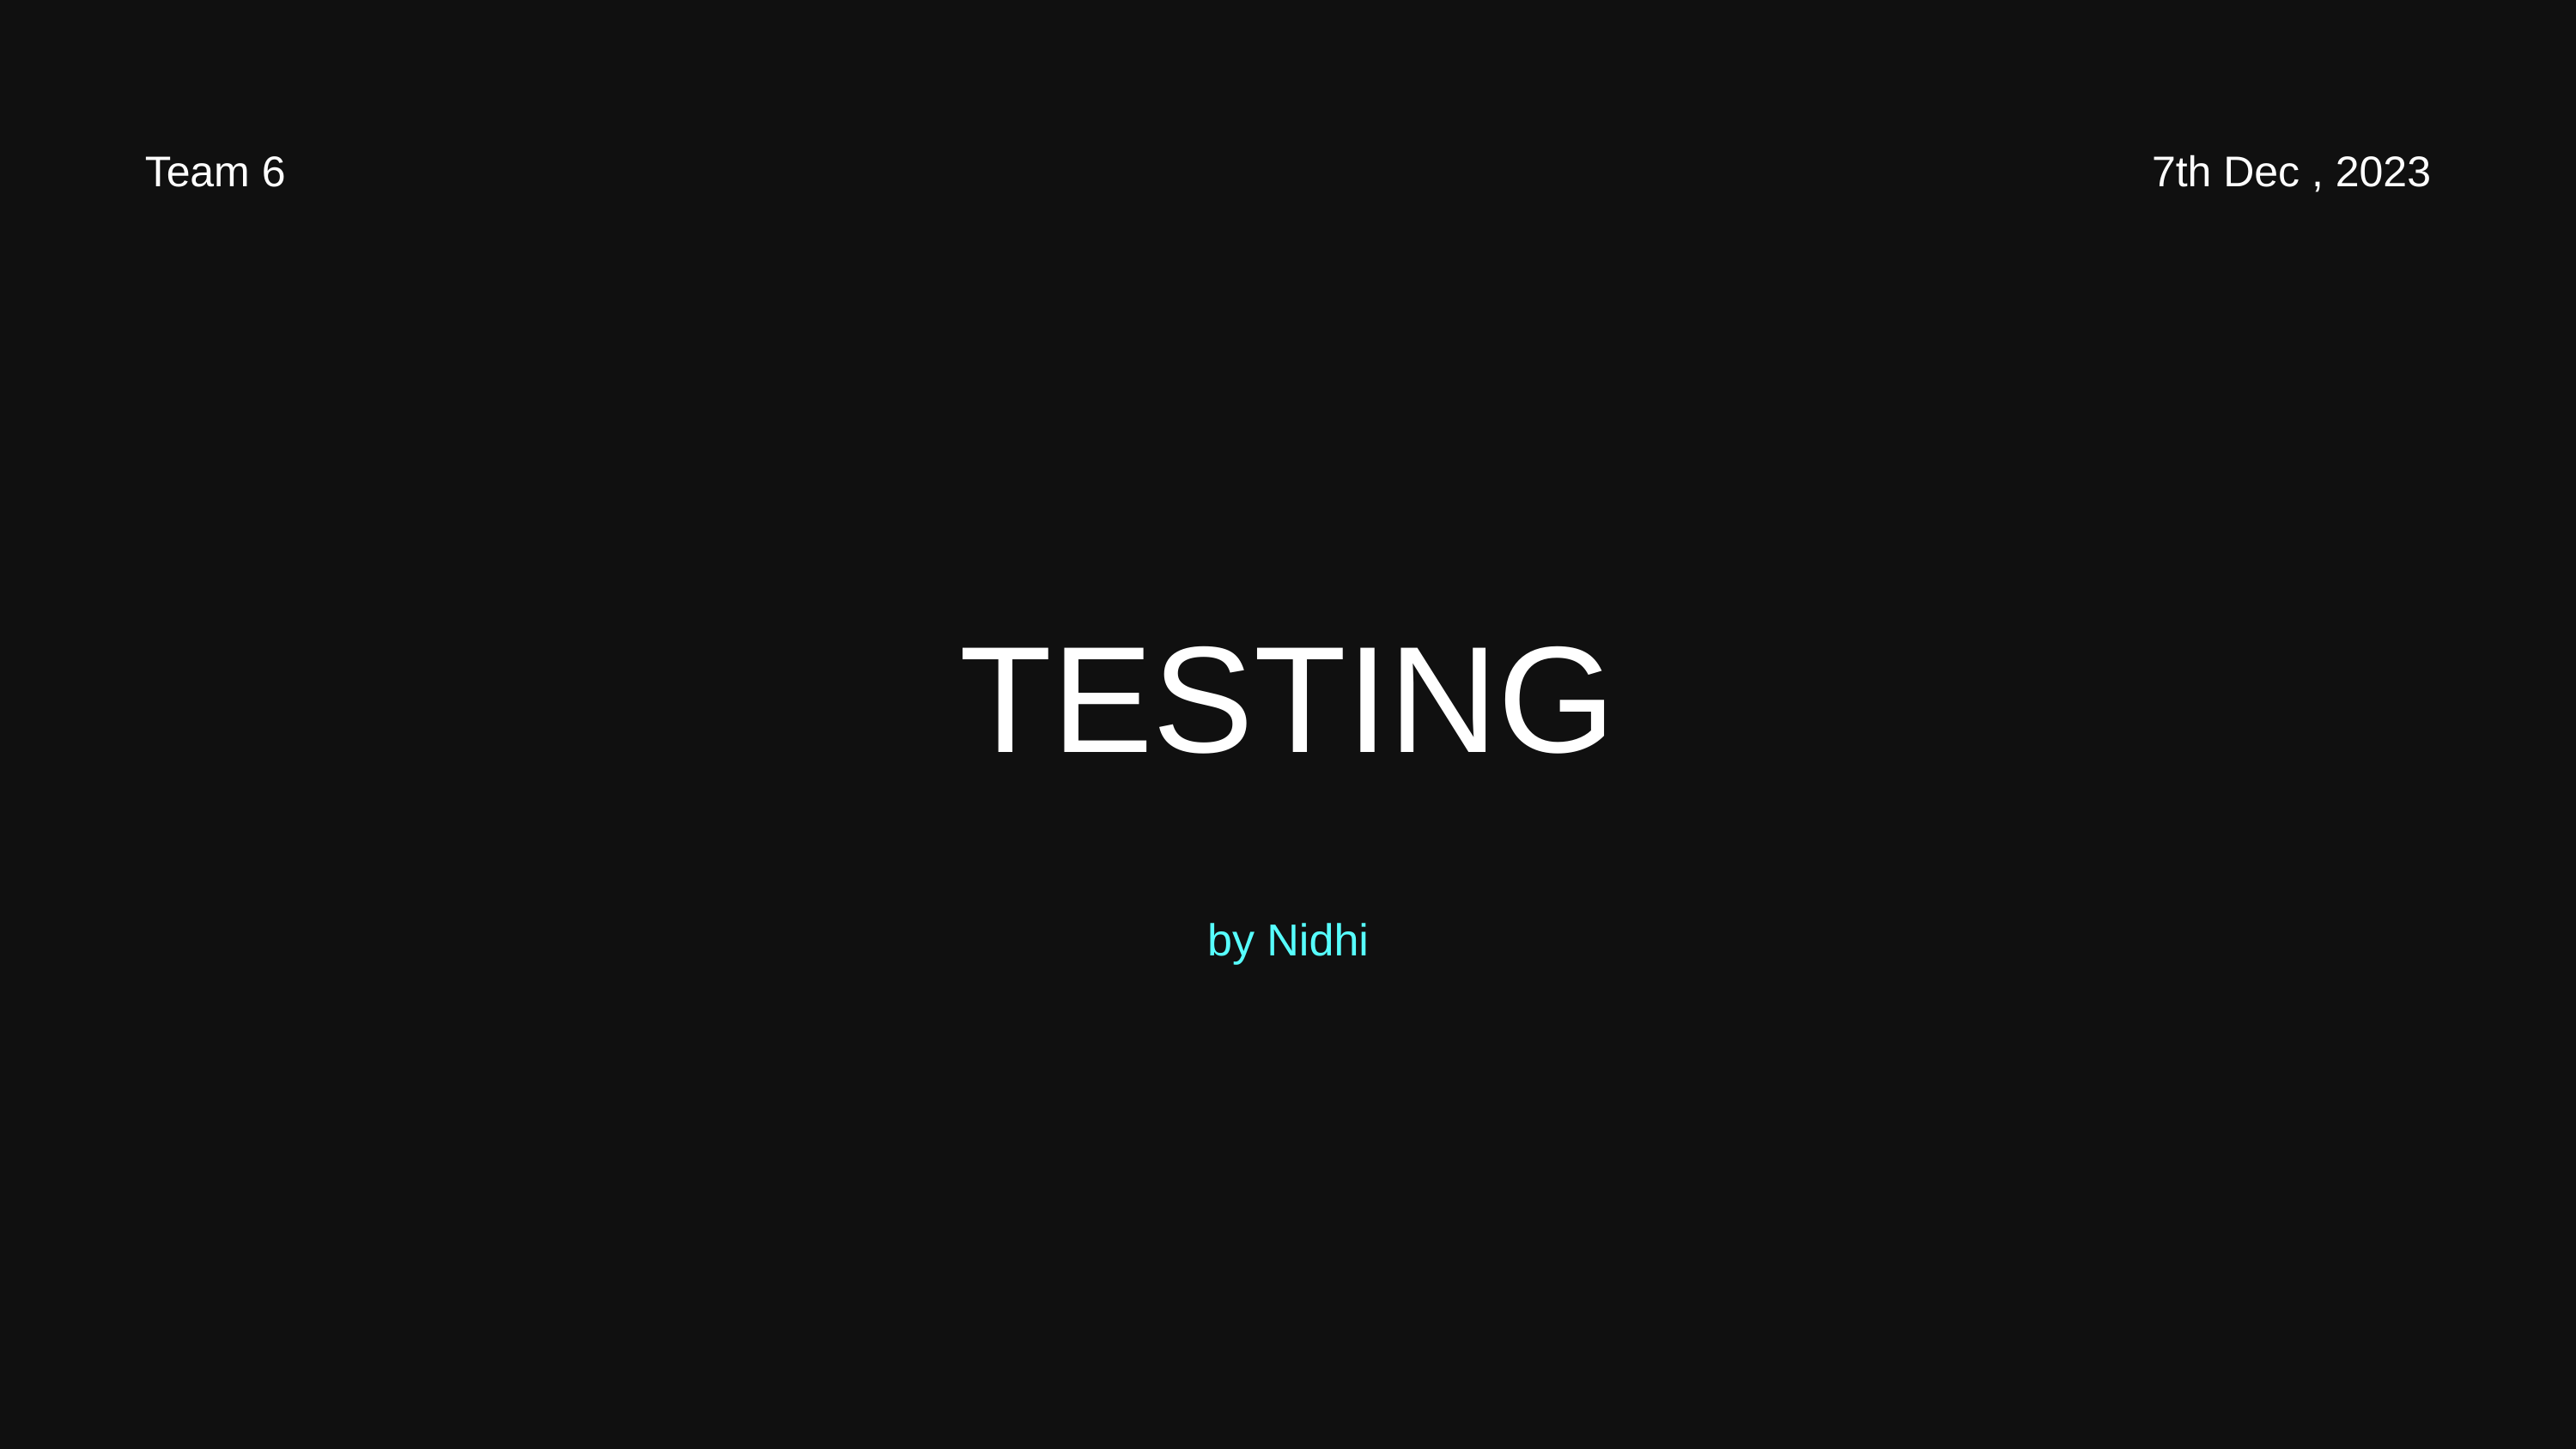

Team 6
7th Dec , 2023
TESTING
by Nidhi